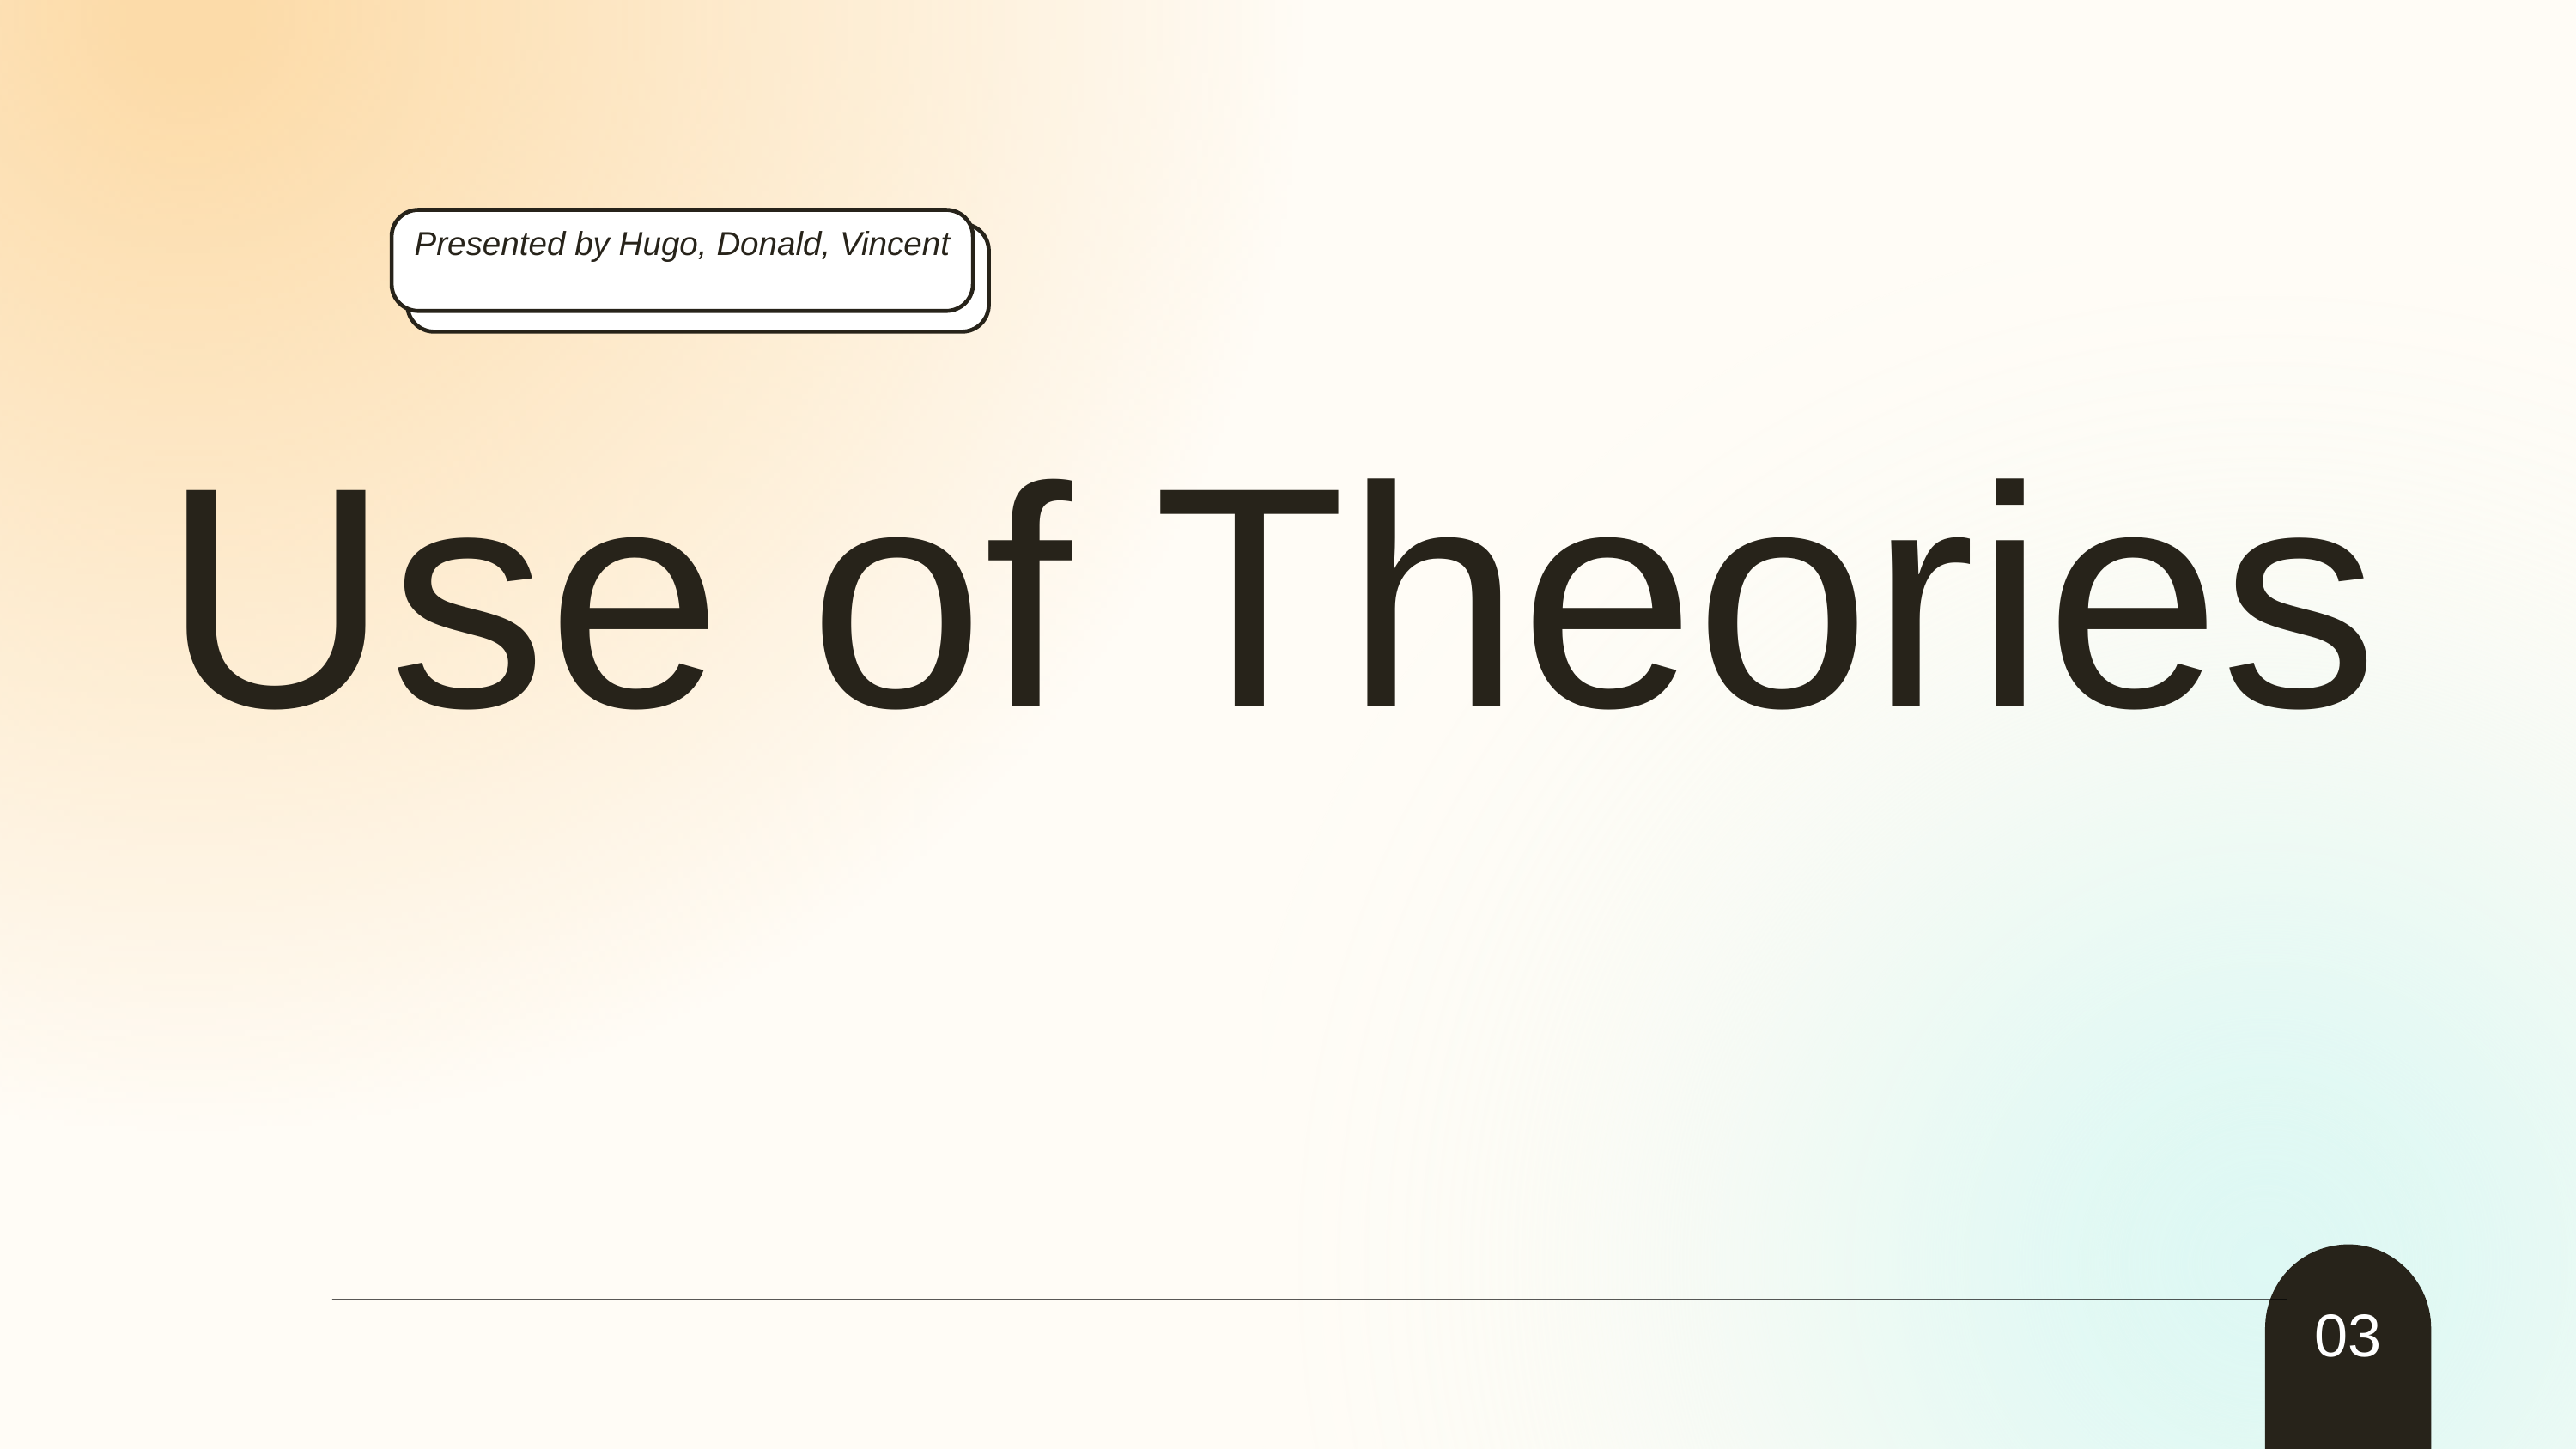

Presented by Hugo, Donald, Vincent

Use of Theories

03